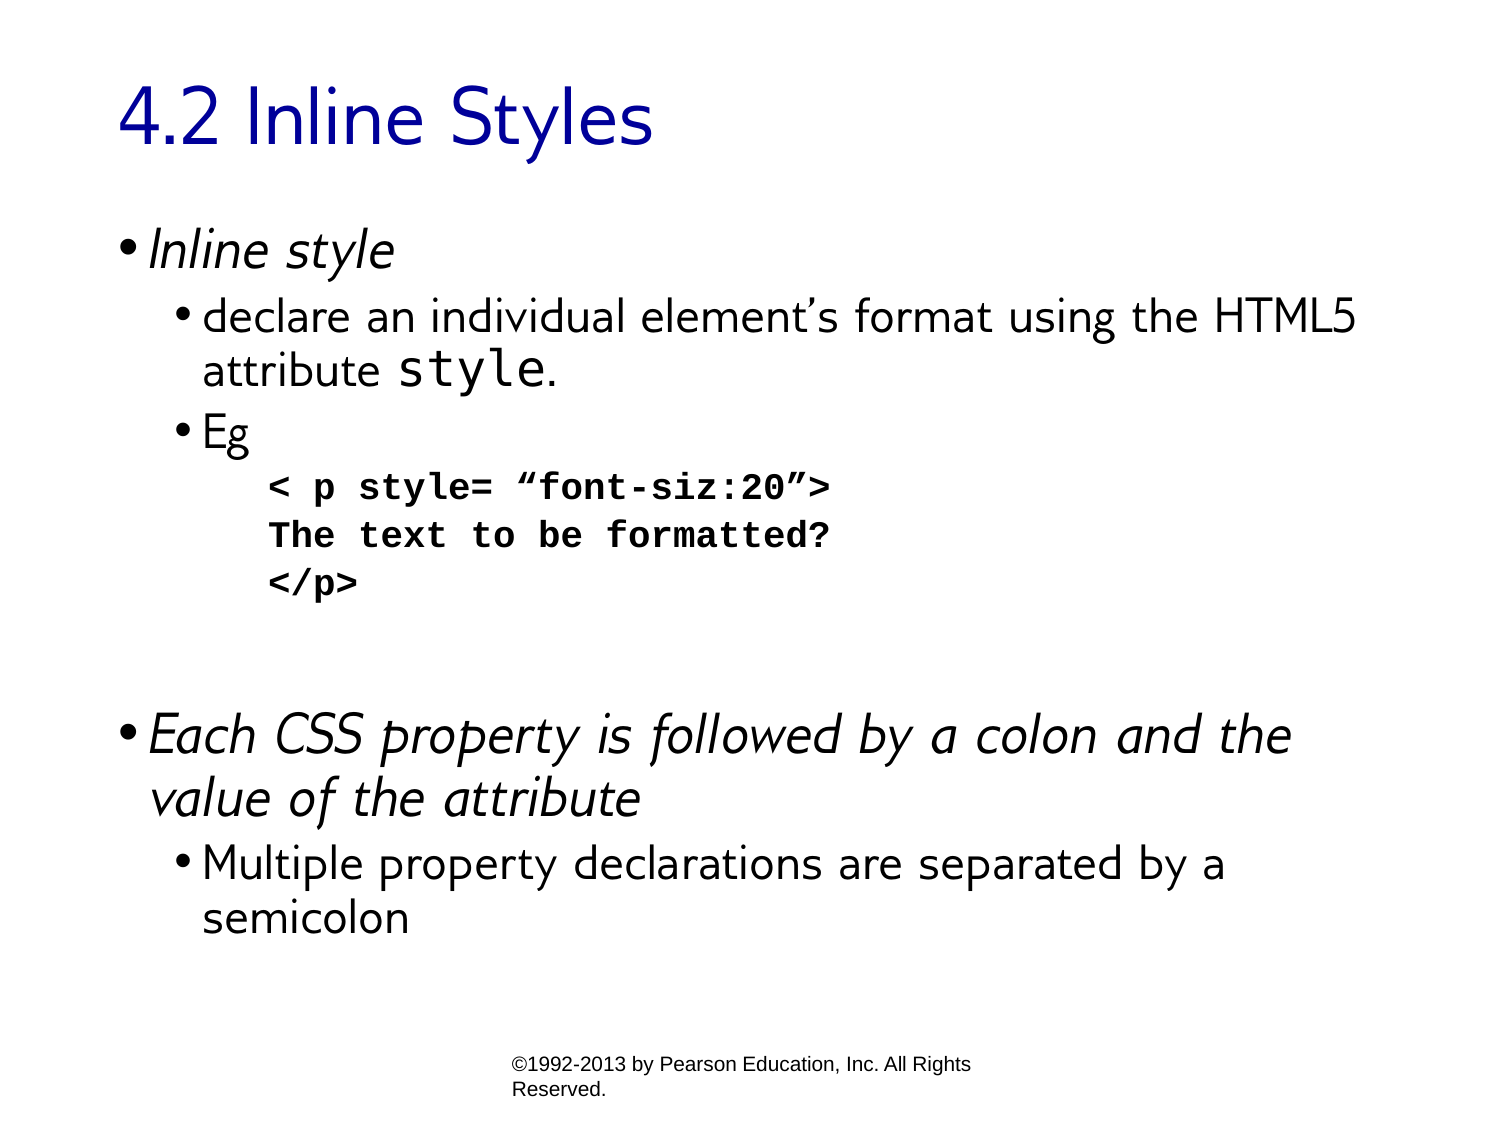

# 4.2 Inline Styles
Inline style
declare an individual element’s format using the HTML5 attribute style.
Eg
< p style= “font-siz:20”>
The text to be formatted?
</p>

Each CSS property is followed by a colon and the value of the attribute
Multiple property declarations are separated by a semicolon

©1992-2013 by Pearson Education, Inc. All Rights Reserved.